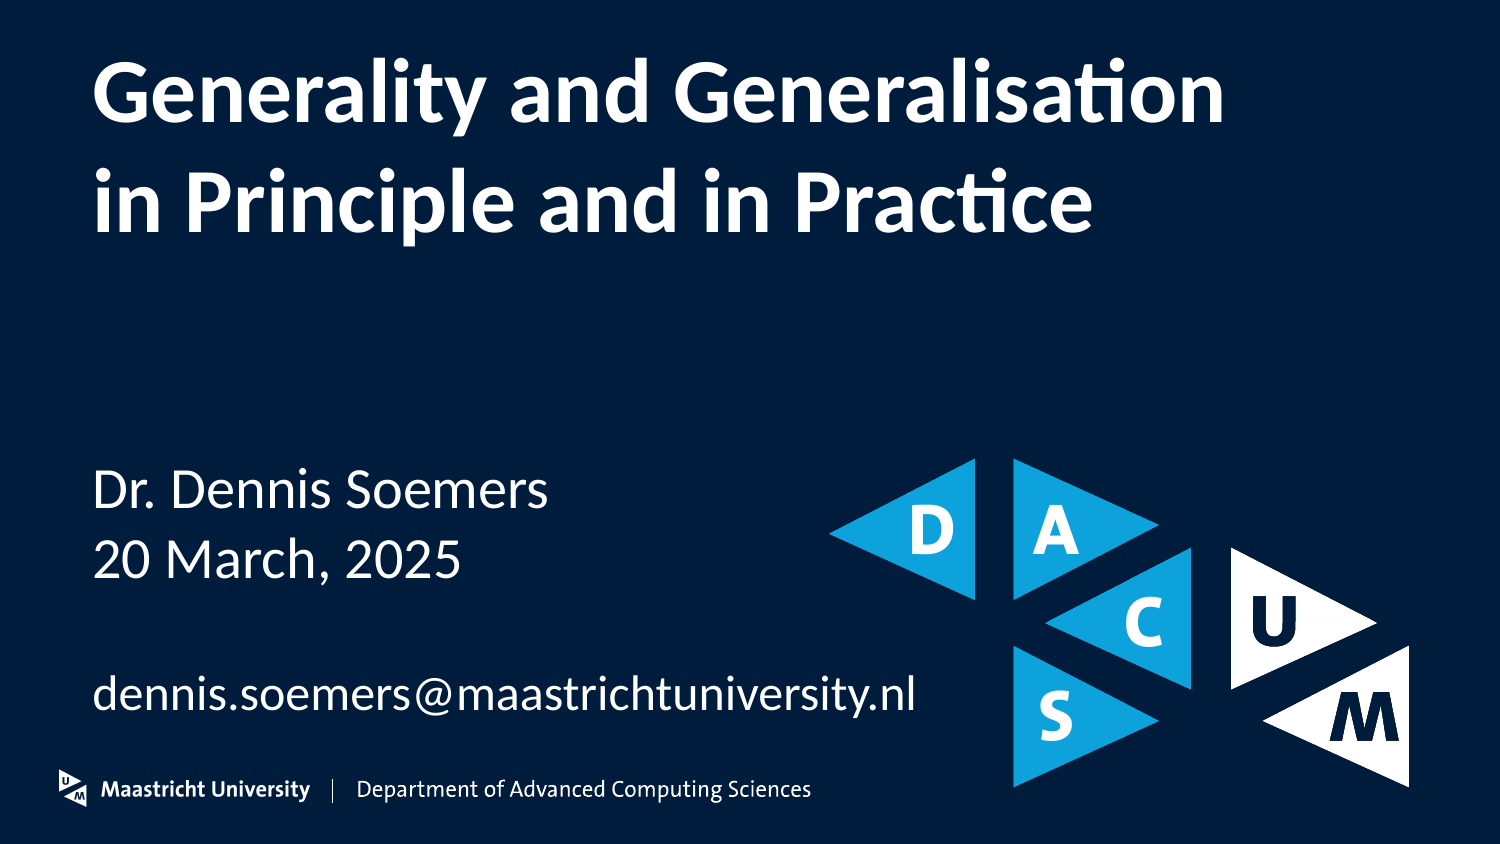

# Generality and Generalisation in Principle and in Practice
Dr. Dennis Soemers
20 March, 2025

dennis.soemers@maastrichtuniversity.nl